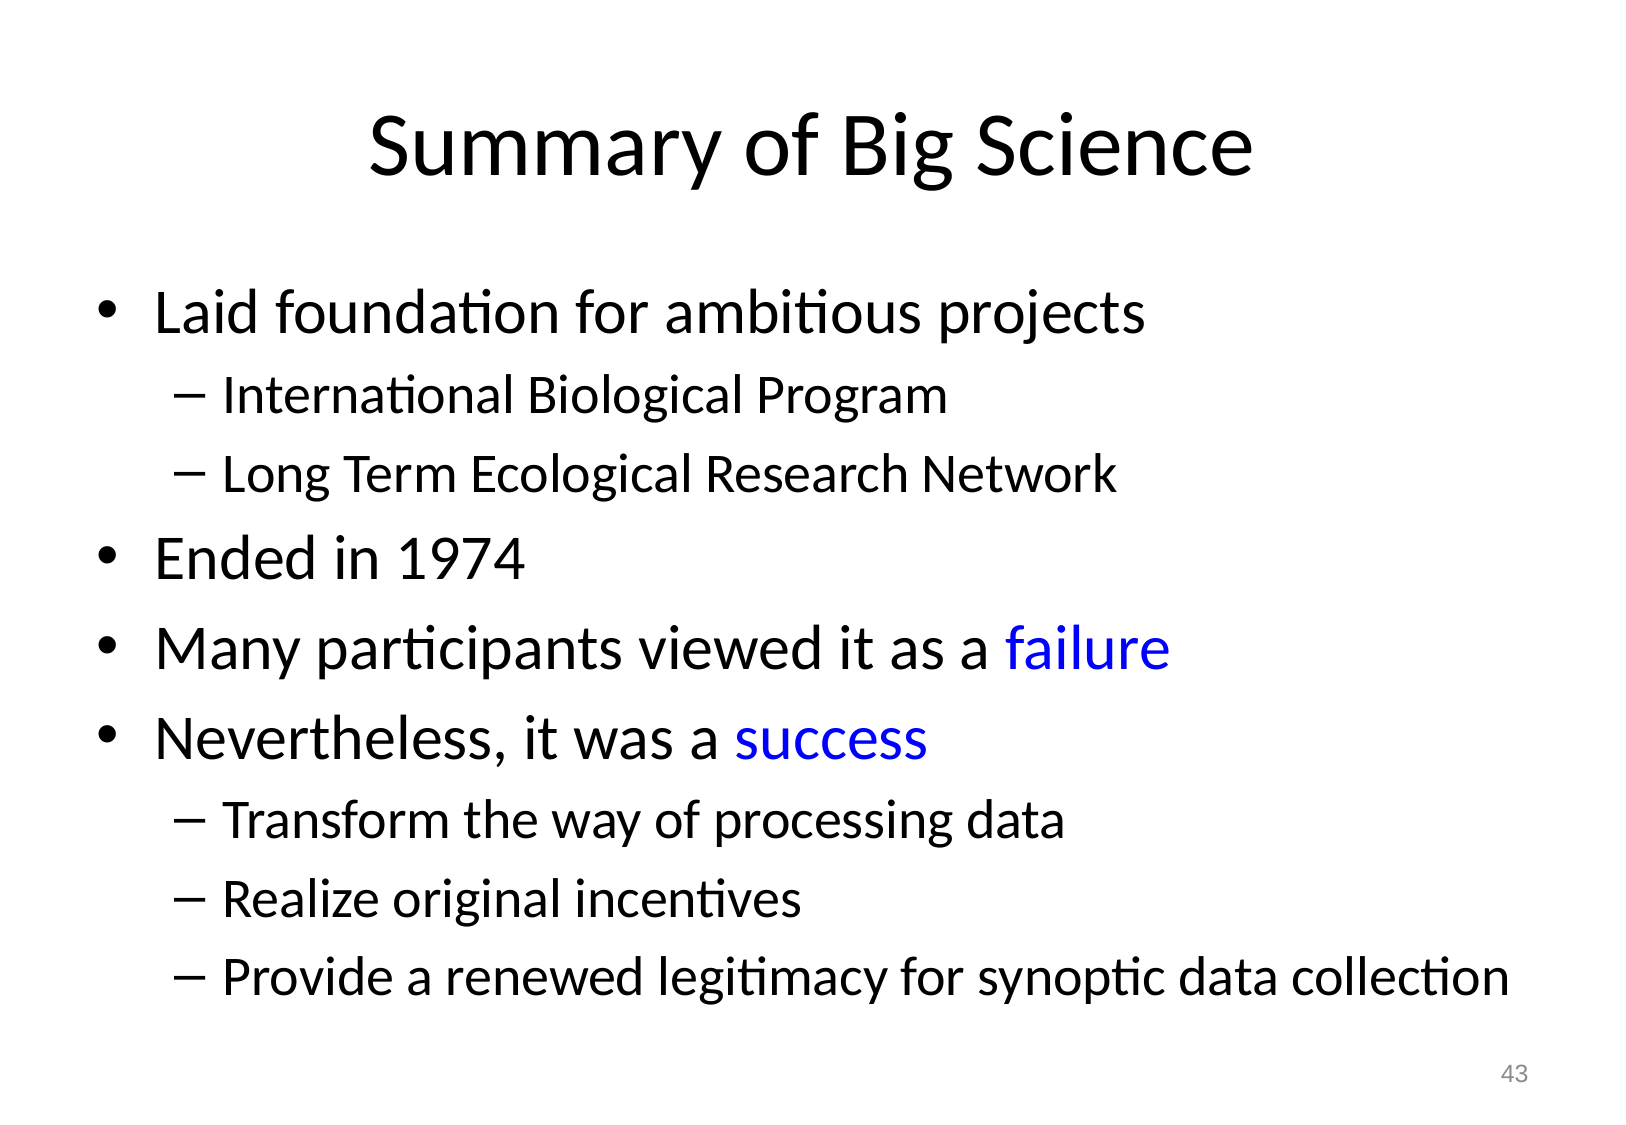

# Summary of Big Science
Laid foundation for ambitious projects
International Biological Program
Long Term Ecological Research Network
Ended in 1974
Many participants viewed it as a failure
Nevertheless, it was a success
Transform the way of processing data
Realize original incentives
Provide a renewed legitimacy for synoptic data collection
43